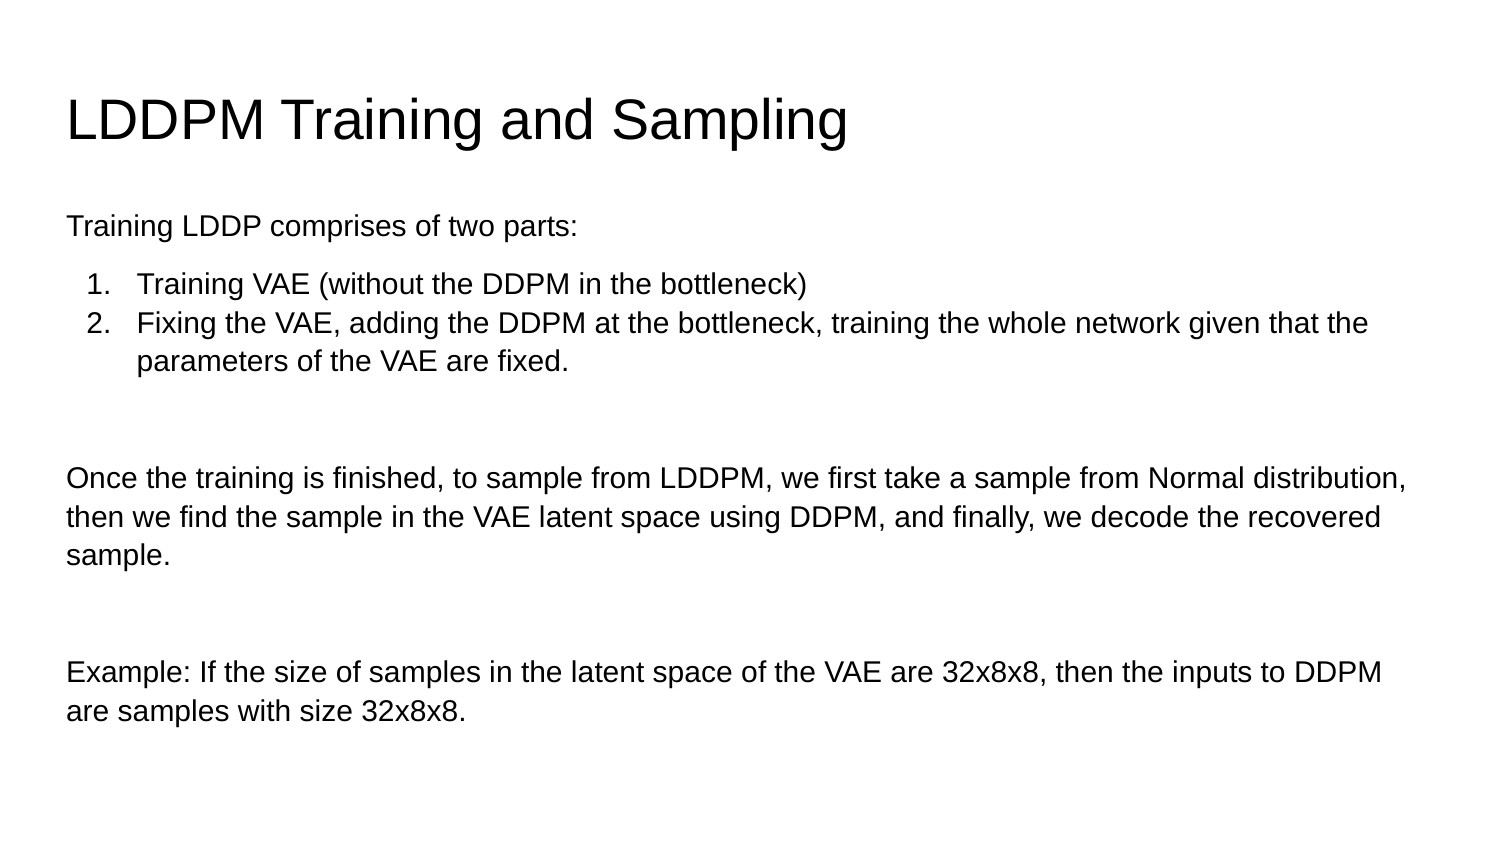

# LDDPM Training and Sampling
Training LDDP comprises of two parts:
Training VAE (without the DDPM in the bottleneck)
Fixing the VAE, adding the DDPM at the bottleneck, training the whole network given that the parameters of the VAE are fixed.

Once the training is finished, to sample from LDDPM, we first take a sample from Normal distribution, then we find the sample in the VAE latent space using DDPM, and finally, we decode the recovered sample.

Example: If the size of samples in the latent space of the VAE are 32x8x8, then the inputs to DDPM are samples with size 32x8x8.